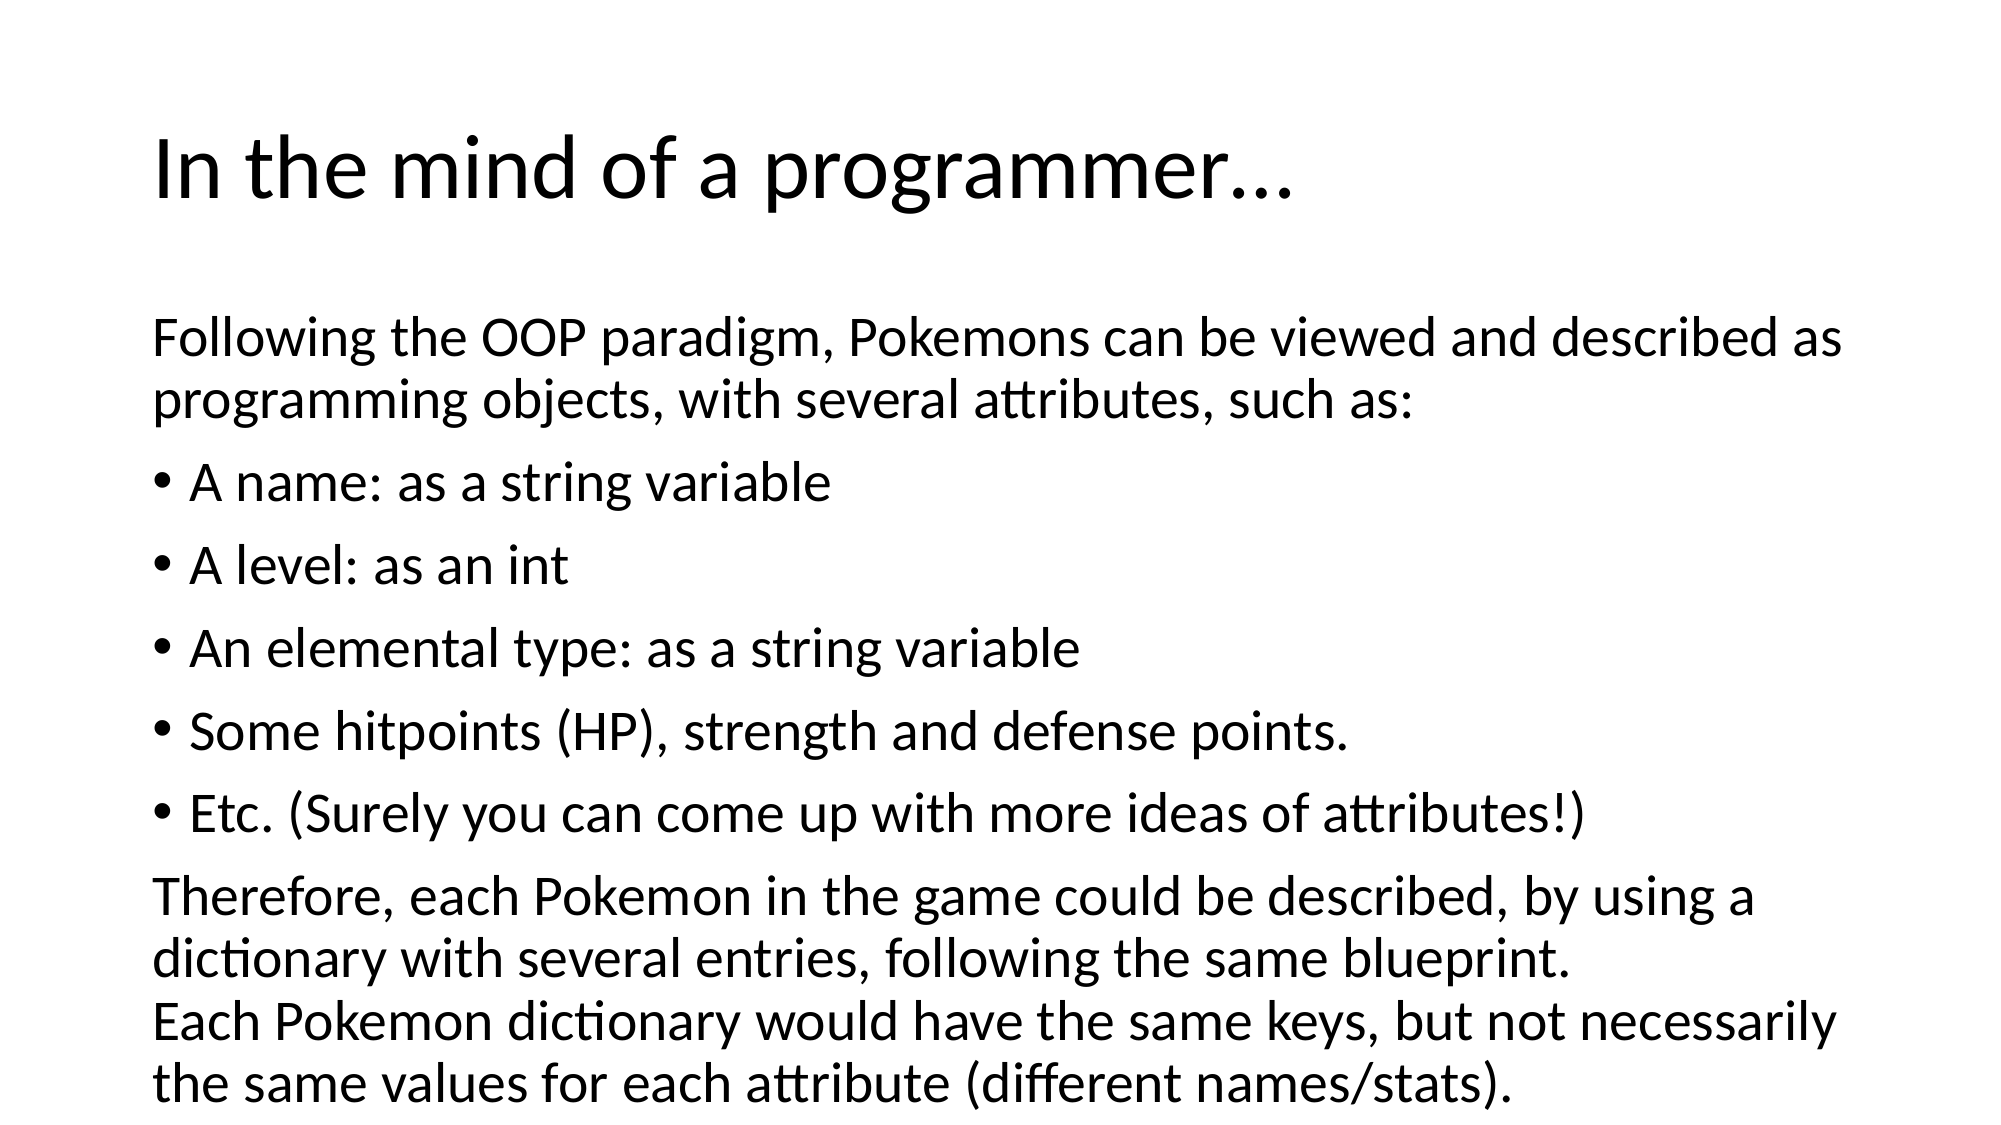

# In the mind of a programmer…
Following the OOP paradigm, Pokemons can be viewed and described as programming objects, with several attributes, such as:
A name: as a string variable
A level: as an int
An elemental type: as a string variable
Some hitpoints (HP), strength and defense points.
Etc. (Surely you can come up with more ideas of attributes!)
Therefore, each Pokemon in the game could be described, by using a dictionary with several entries, following the same blueprint.
Each Pokemon dictionary would have the same keys, but not necessarily the same values for each attribute (different names/stats).